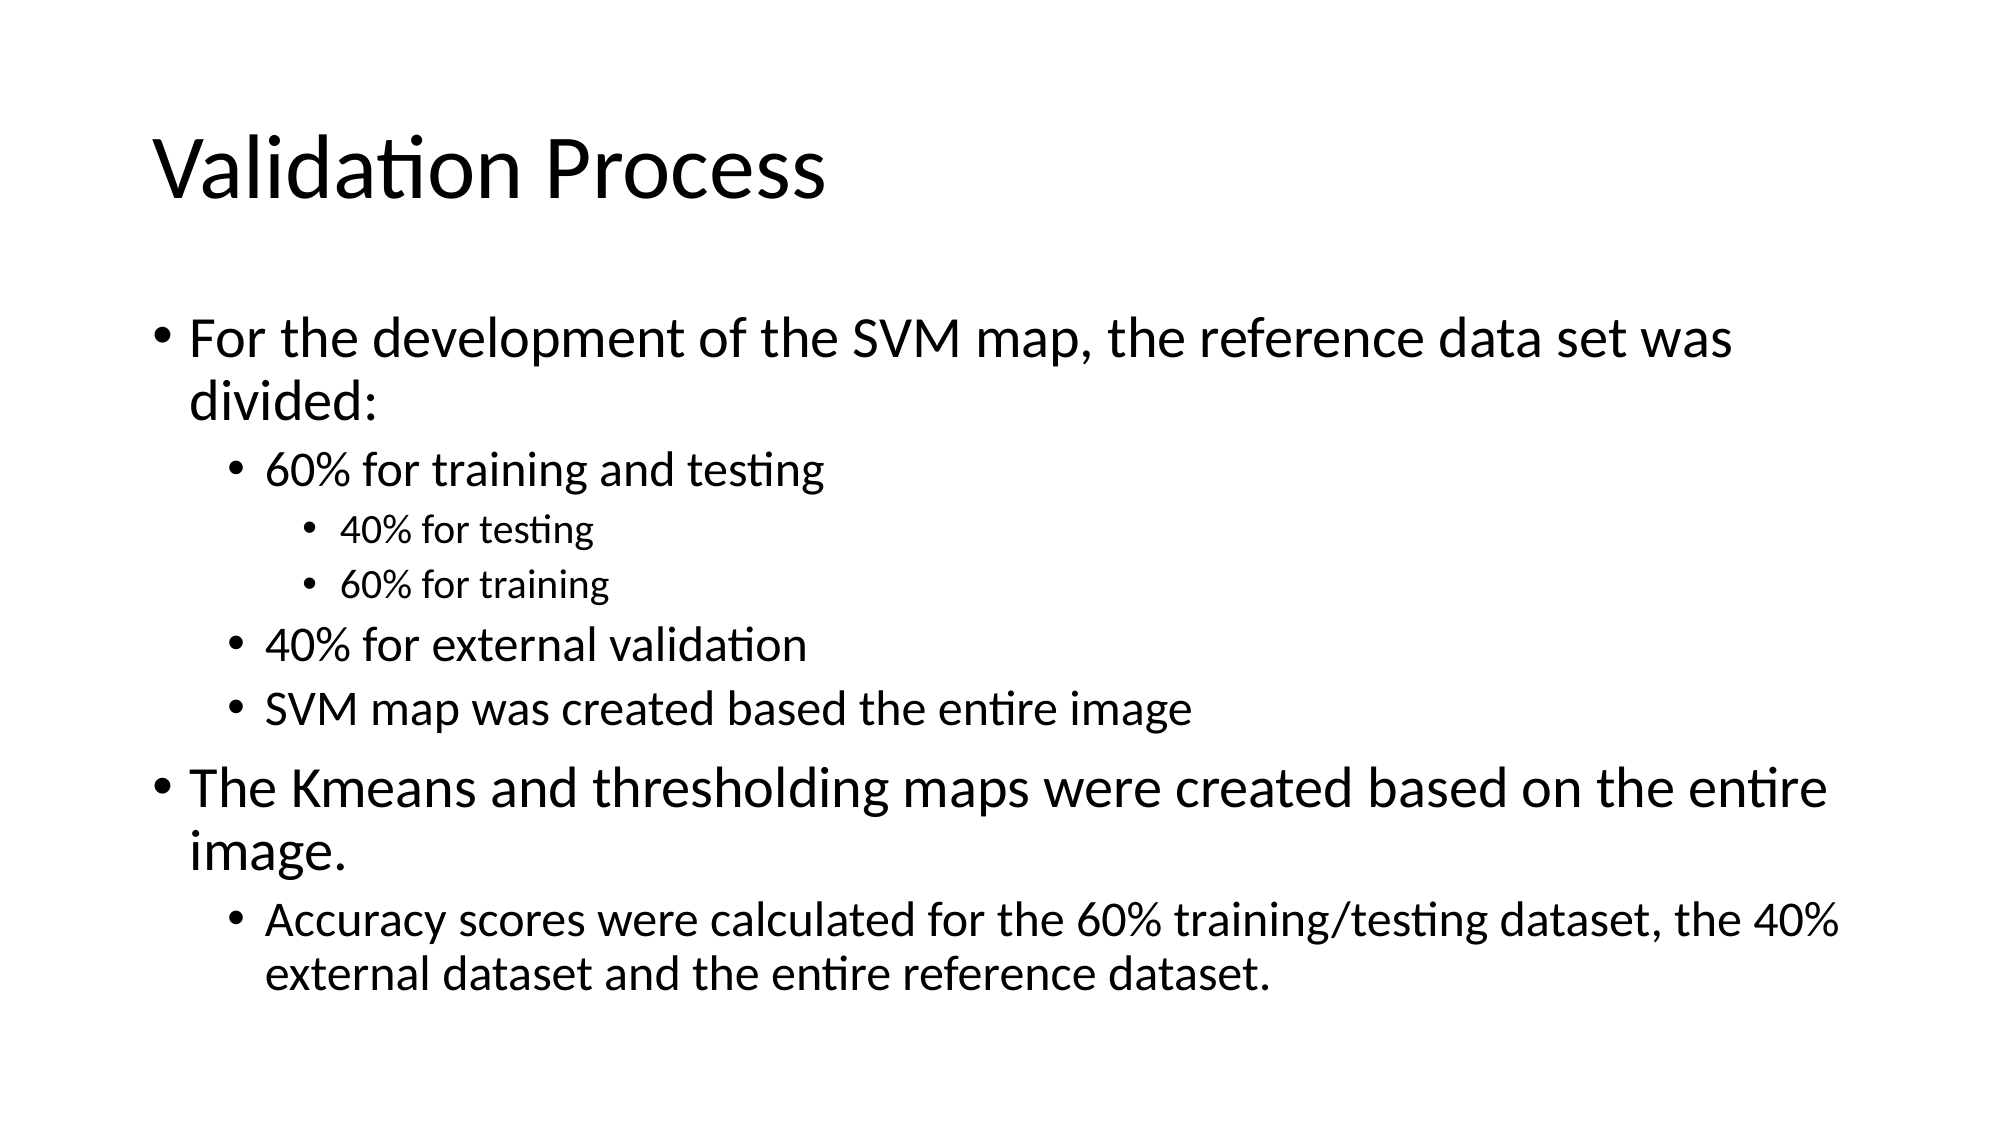

# Validation Process
For the development of the SVM map, the reference data set was divided:
60% for training and testing
40% for testing
60% for training
40% for external validation
SVM map was created based the entire image
The Kmeans and thresholding maps were created based on the entire image.
Accuracy scores were calculated for the 60% training/testing dataset, the 40% external dataset and the entire reference dataset.